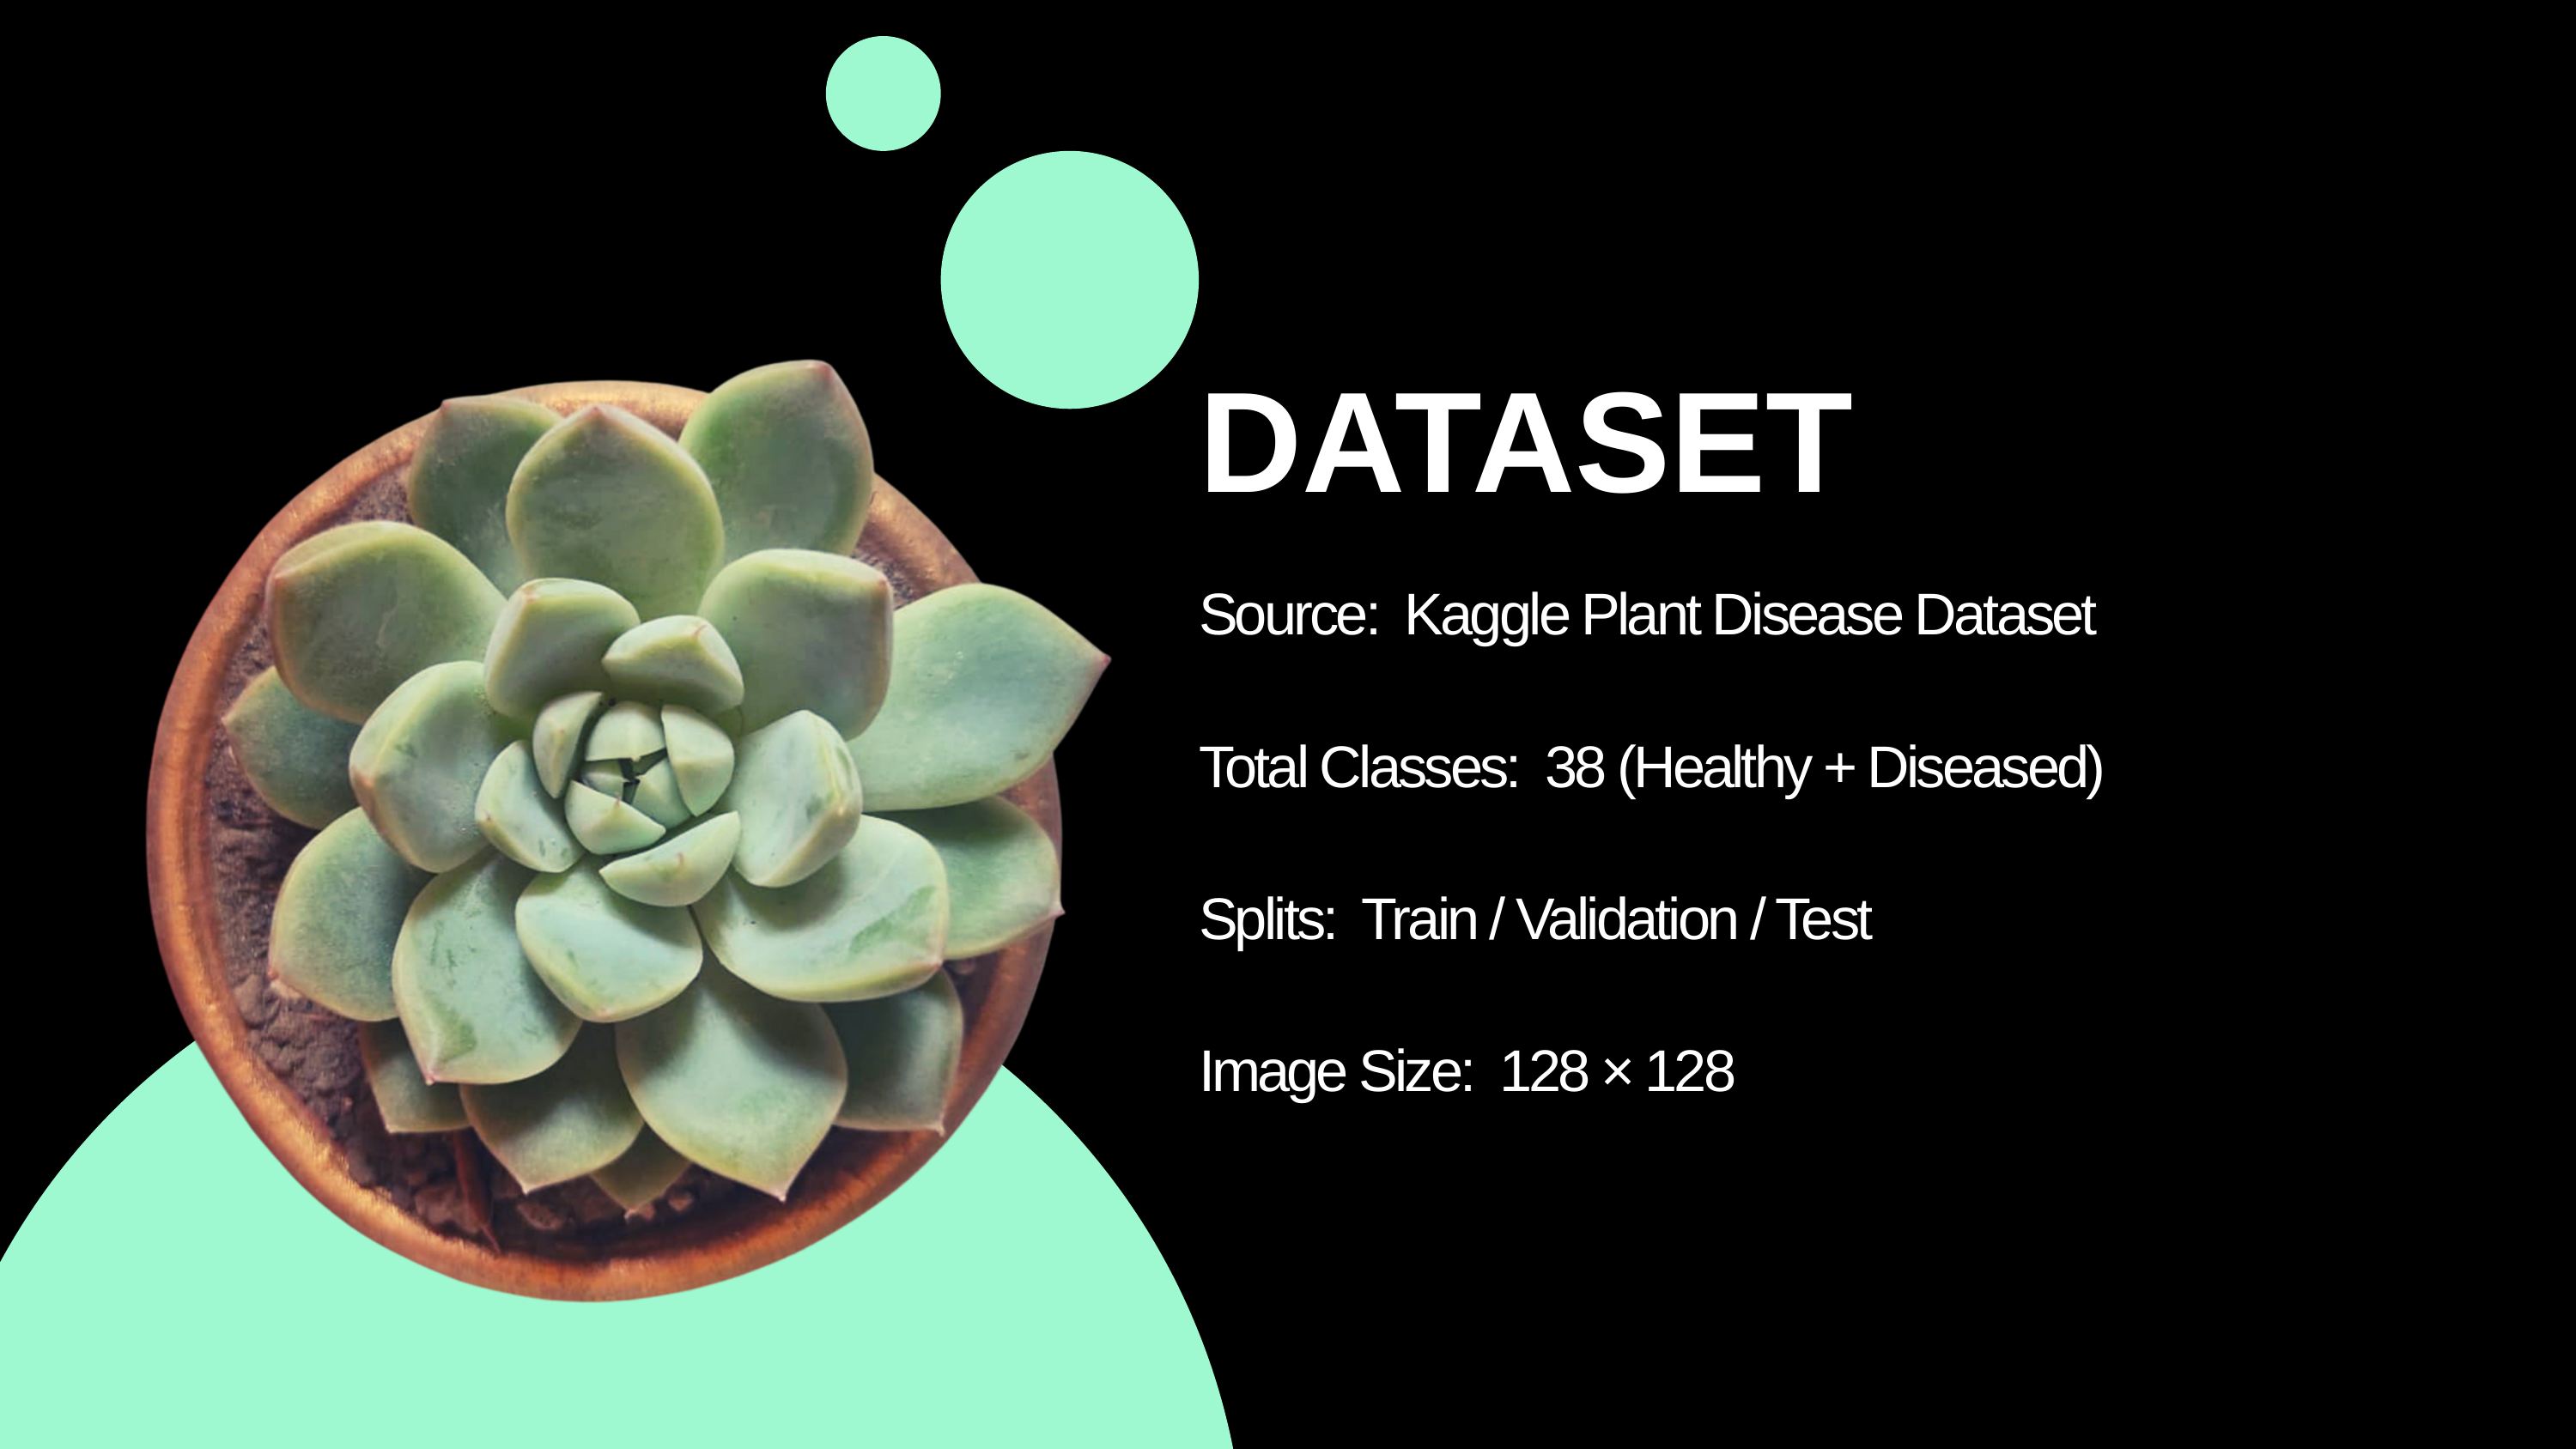

DATASET

Source:  Kaggle Plant Disease Dataset

Total Classes:  38 (Healthy + Diseased)

Splits:  Train / Validation / Test

Image Size:  128 × 128